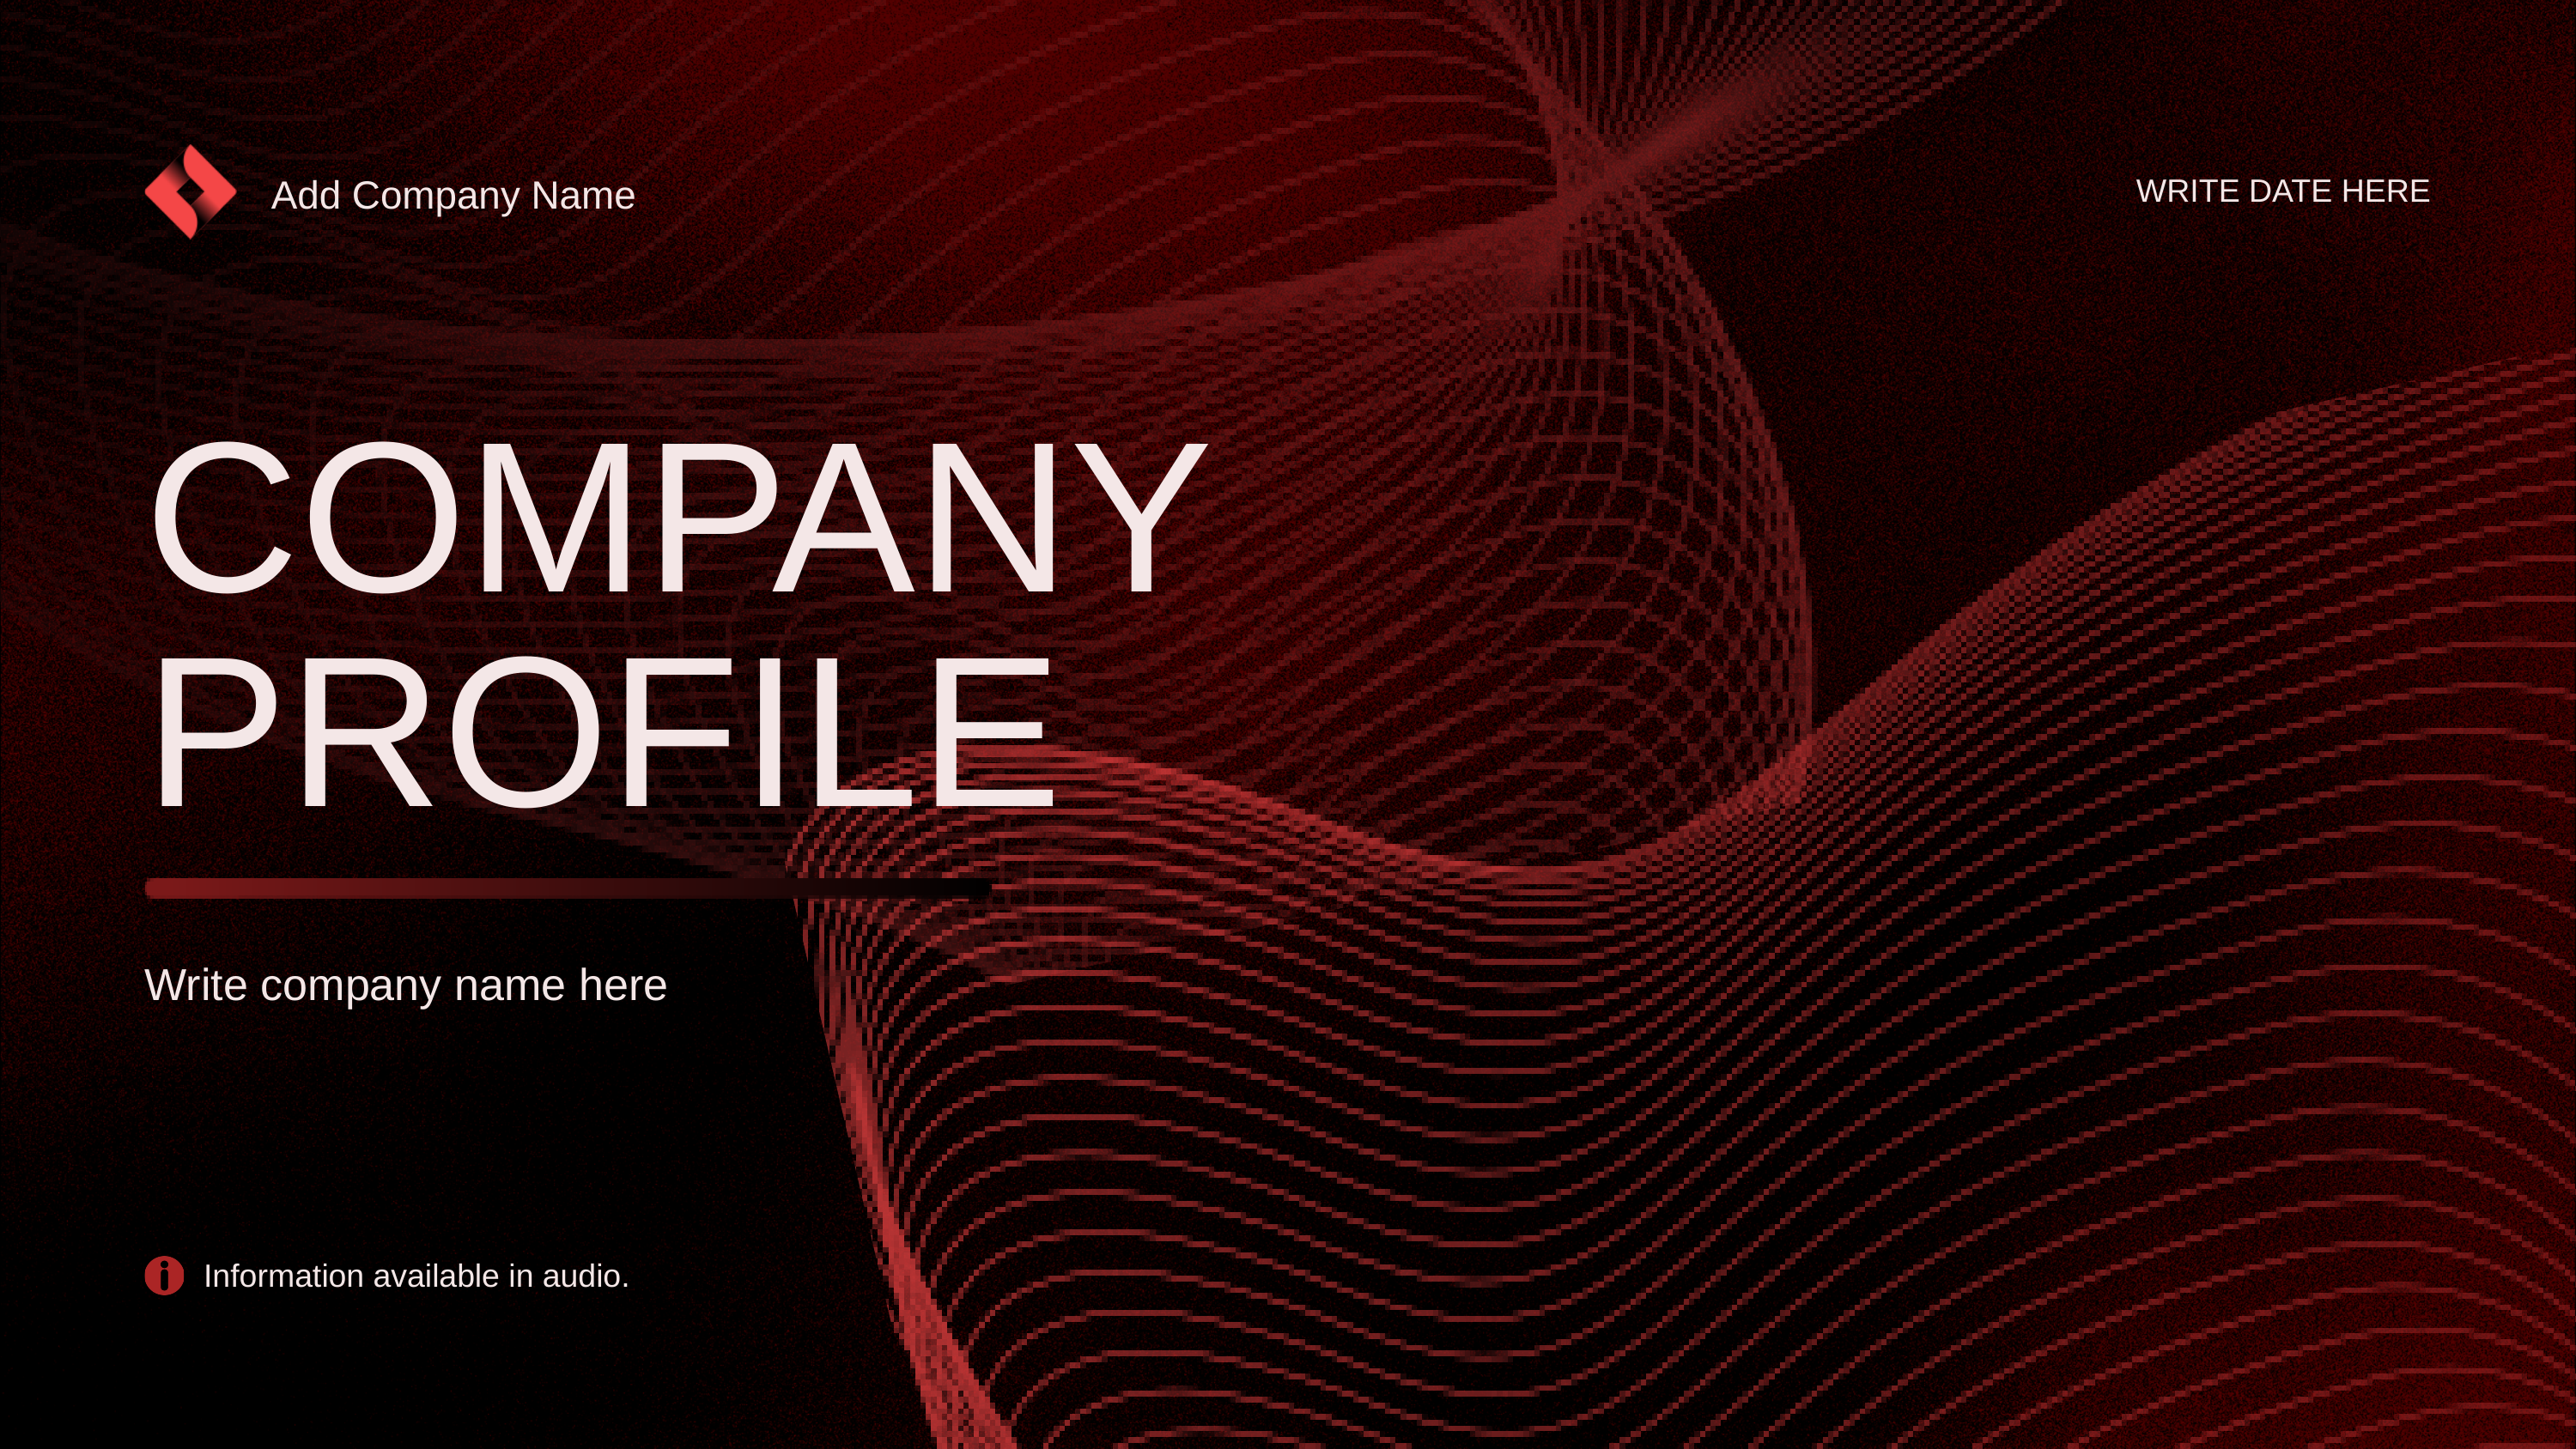

Add Company Name
WRITE DATE HERE
COMPANY PROFILE

Write company name here

Information available in audio.